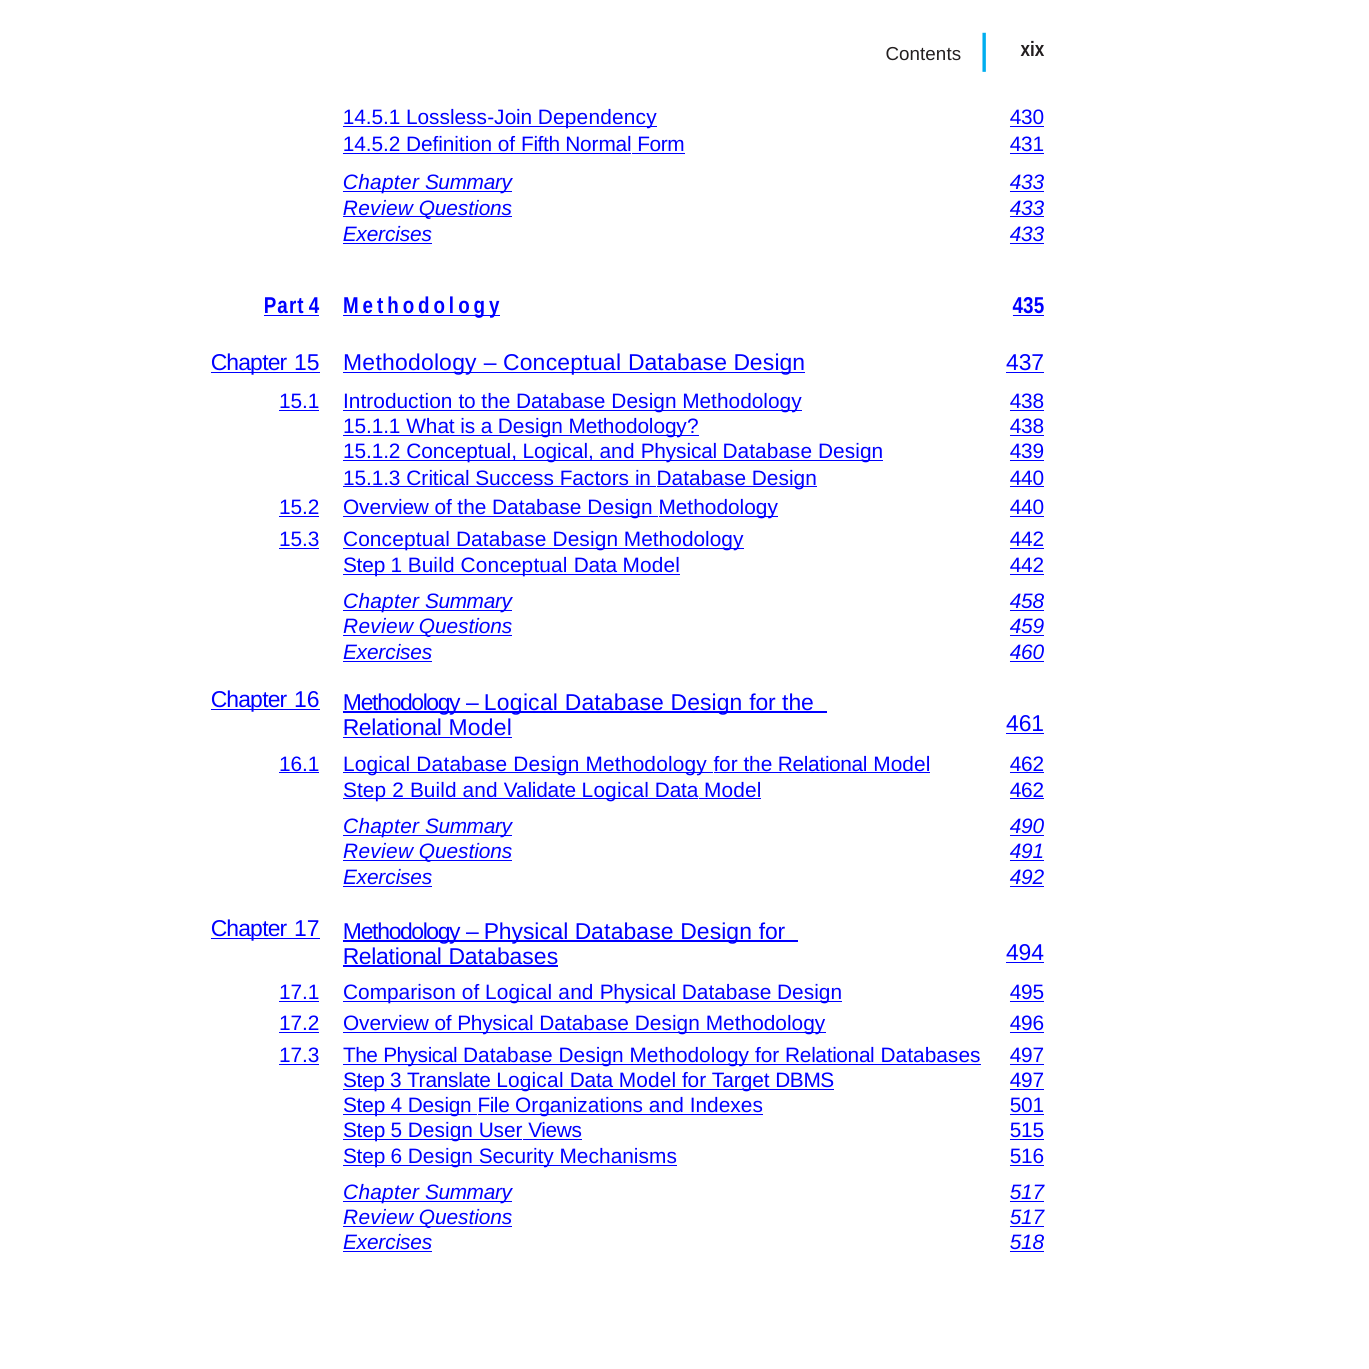

| Contents |  | | | xix |
| --- | --- | --- | --- |
|  | 14.5.1 Lossless-Join Dependency |  | 430 |
|  | 14.5.2 Definition of Fifth Normal Form |  | 431 |
|  | Chapter Summary |  | 433 |
|  | Review Questions |  | 433 |
|  | Exercises |  | 433 |
| Part 4 | Methodology |  | 435 |
| Chapter 15 | Methodology – Conceptual Database Design |  | 437 |
| 15.1 | Introduction to the Database Design Methodology |  | 438 |
|  | 15.1.1 What is a Design Methodology? |  | 438 |
|  | 15.1.2 Conceptual, Logical, and Physical Database Design |  | 439 |
|  | 15.1.3 Critical Success Factors in Database Design |  | 440 |
| 15.2 | Overview of the Database Design Methodology |  | 440 |
| 15.3 | Conceptual Database Design Methodology |  | 442 |
|  | Step 1 Build Conceptual Data Model |  | 442 |
|  | Chapter Summary |  | 458 |
|  | Review Questions |  | 459 |
|  | Exercises |  | 460 |
| Chapter 16 | Methodology – Logical Database Design for the Relational Model |  | 461 |
| 16.1 | Logical Database Design Methodology for the Relational Model |  | 462 |
|  | Step 2 Build and Validate Logical Data Model |  | 462 |
|  | Chapter Summary |  | 490 |
|  | Review Questions |  | 491 |
|  | Exercises |  | 492 |
| Chapter 17 | Methodology – Physical Database Design for Relational Databases |  | 494 |
| 17.1 | Comparison of Logical and Physical Database Design |  | 495 |
| 17.2 | Overview of Physical Database Design Methodology |  | 496 |
| 17.3 | The Physical Database Design Methodology for Relational Databases |  | 497 |
|  | Step 3 Translate Logical Data Model for Target DBMS |  | 497 |
|  | Step 4 Design File Organizations and Indexes |  | 501 |
|  | Step 5 Design User Views |  | 515 |
|  | Step 6 Design Security Mechanisms |  | 516 |
|  | Chapter Summary |  | 517 |
|  | Review Questions |  | 517 |
|  | Exercises |  | 518 |